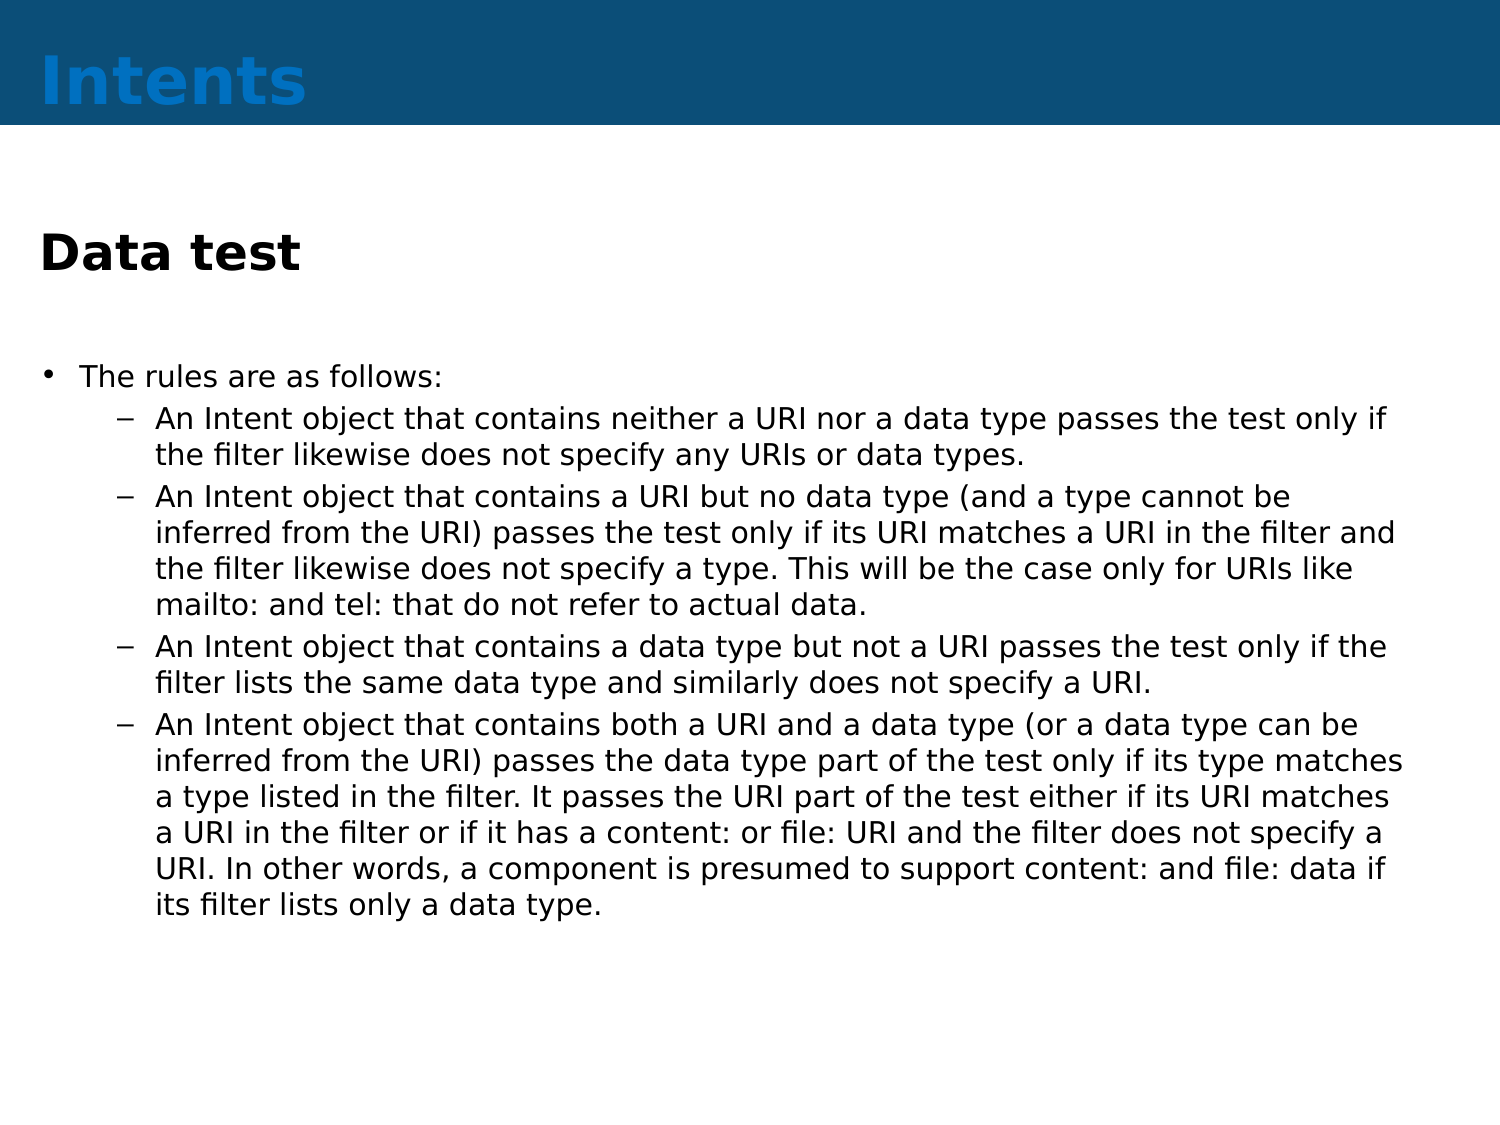

# Intents
Data test
The rules are as follows:
An Intent object that contains neither a URI nor a data type passes the test only if the filter likewise does not specify any URIs or data types.
An Intent object that contains a URI but no data type (and a type cannot be inferred from the URI) passes the test only if its URI matches a URI in the filter and the filter likewise does not specify a type. This will be the case only for URIs like mailto: and tel: that do not refer to actual data.
An Intent object that contains a data type but not a URI passes the test only if the filter lists the same data type and similarly does not specify a URI.
An Intent object that contains both a URI and a data type (or a data type can be inferred from the URI) passes the data type part of the test only if its type matches a type listed in the filter. It passes the URI part of the test either if its URI matches a URI in the filter or if it has a content: or file: URI and the filter does not specify a URI. In other words, a component is presumed to support content: and file: data if its filter lists only a data type.